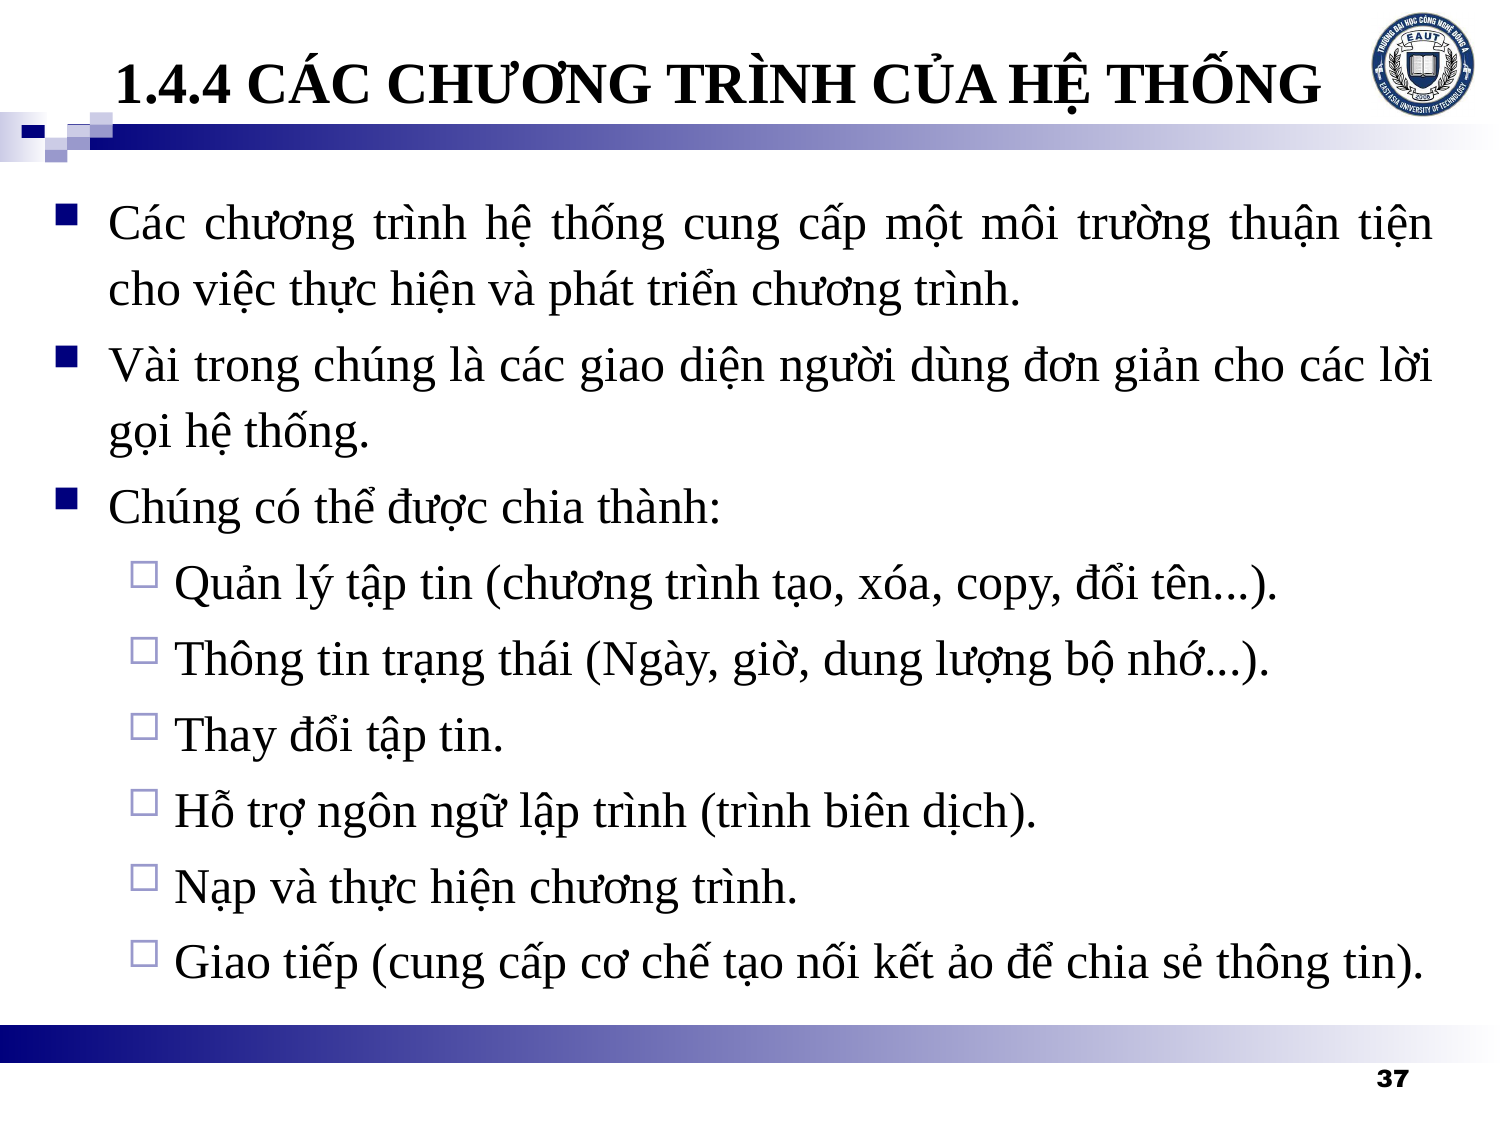

1.4.4 CÁC CHƯƠNG TRÌNH CỦA HỆ THỐNG
Các chương trình hệ thống cung cấp một môi trường thuận tiện cho việc thực hiện và phát triển chương trình.
Vài trong chúng là các giao diện người dùng đơn giản cho các lời gọi hệ thống.
Chúng có thể được chia thành:
Quản lý tập tin (chương trình tạo, xóa, copy, đổi tên...).
Thông tin trạng thái (Ngày, giờ, dung lượng bộ nhớ...).
Thay đổi tập tin.
Hỗ trợ ngôn ngữ lập trình (trình biên dịch).
Nạp và thực hiện chương trình.
Giao tiếp (cung cấp cơ chế tạo nối kết ảo để chia sẻ thông tin).
37